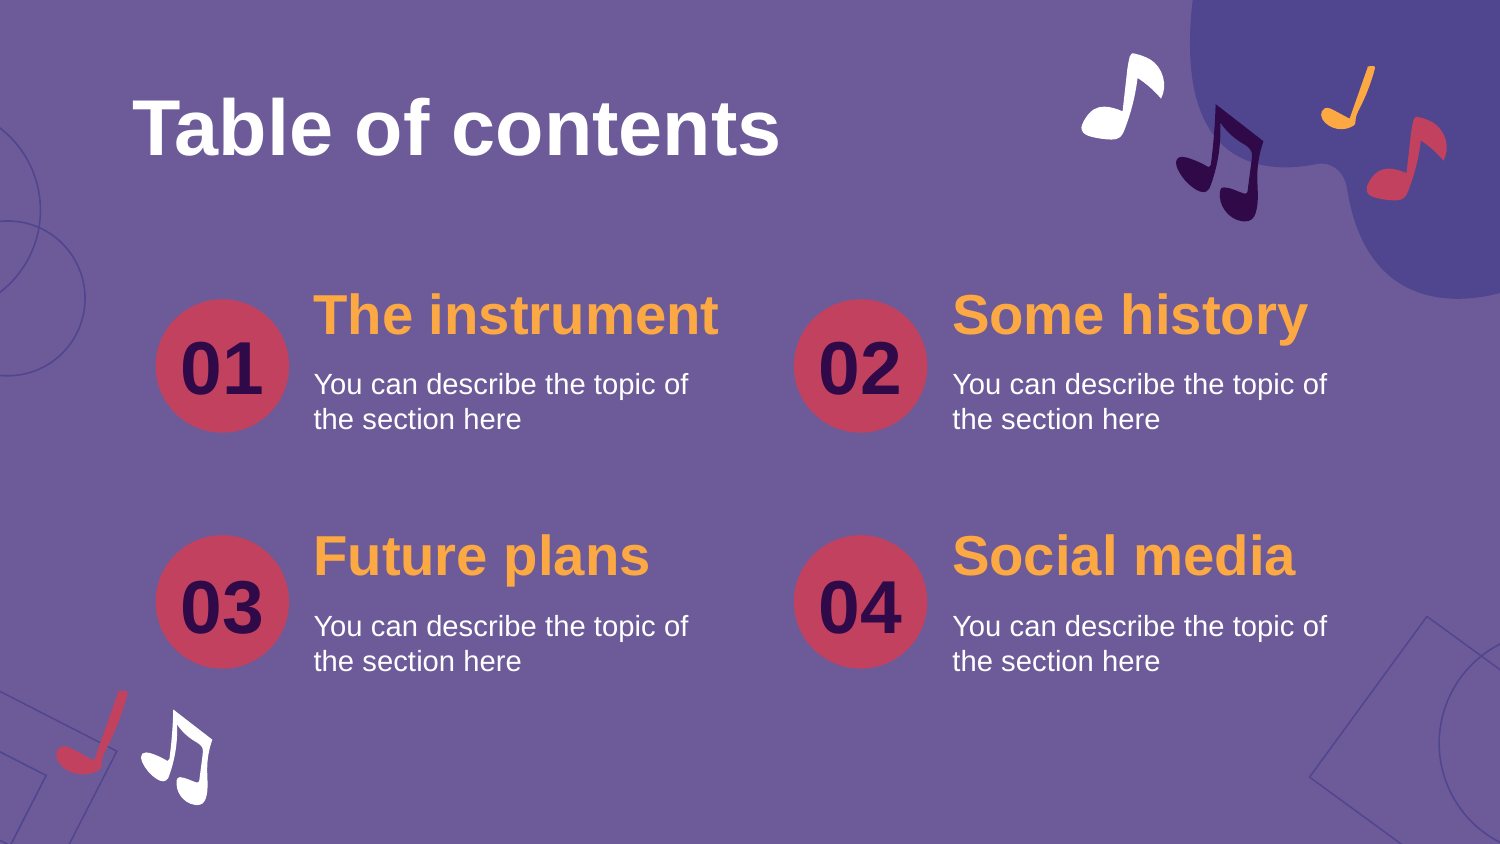

Table of contents
# The instrument
Some history

01
02
You can describe the topic of the section here
You can describe the topic of the section here
Future plans
Social media

03
04
You can describe the topic of the section here
You can describe the topic of the section here